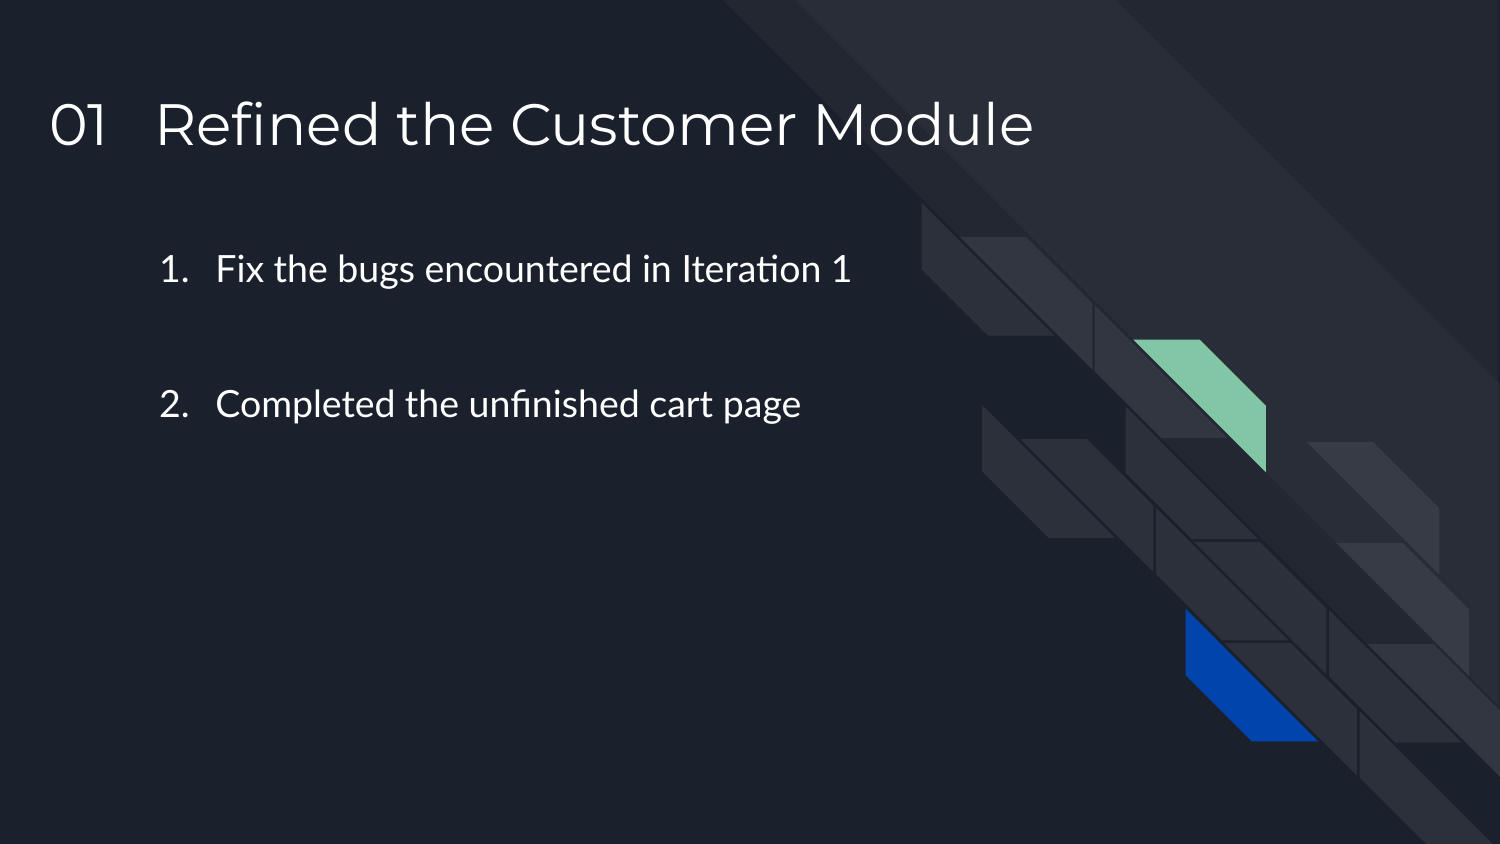

# 01   Refined the Customer Module
Fix the bugs encountered in Iteration 1

Completed the unfinished cart page